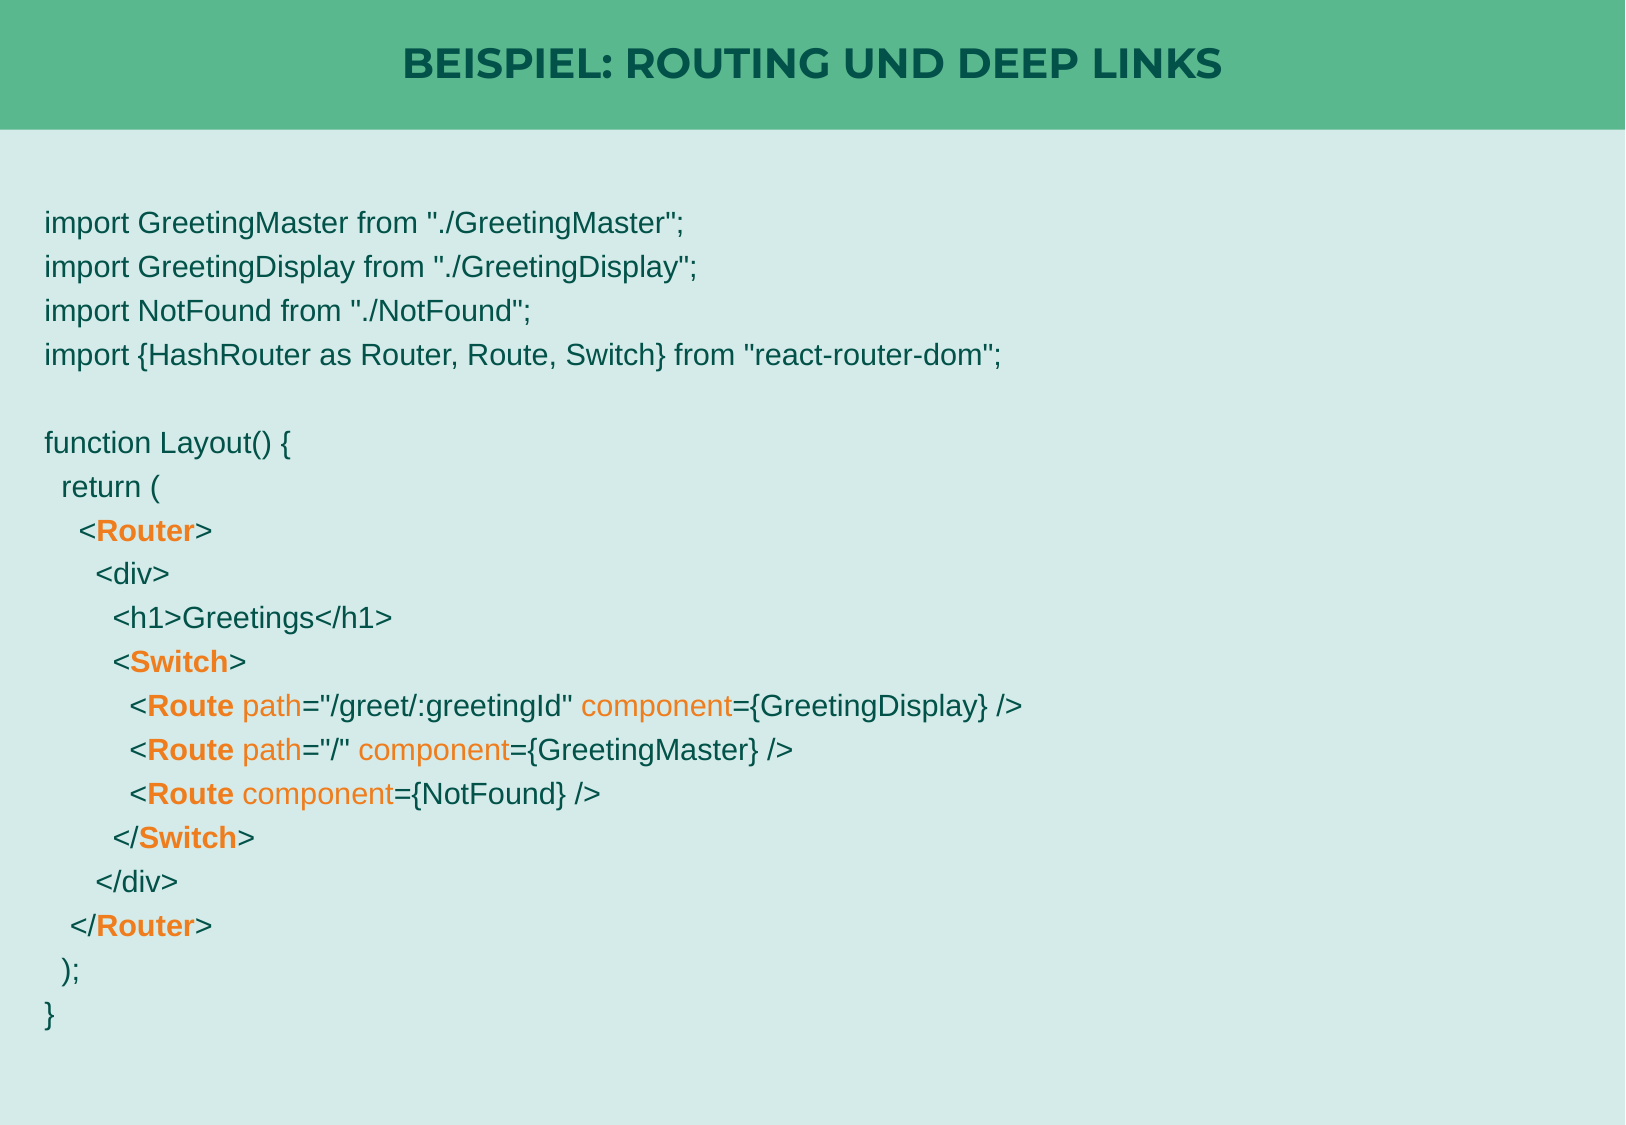

# Beispiel: Routing und Deep Links
import GreetingMaster from "./GreetingMaster";
import GreetingDisplay from "./GreetingDisplay";
import NotFound from "./NotFound";
import {HashRouter as Router, Route, Switch} from "react-router-dom";

function Layout() {
  return (
    <Router>
      <div>
        <h1>Greetings</h1>
        <Switch>
          <Route path="/greet/:greetingId" component={GreetingDisplay} />
          <Route path="/" component={GreetingMaster} />
          <Route component={NotFound} />
        </Switch>
      </div>
   </Router>
  );
}